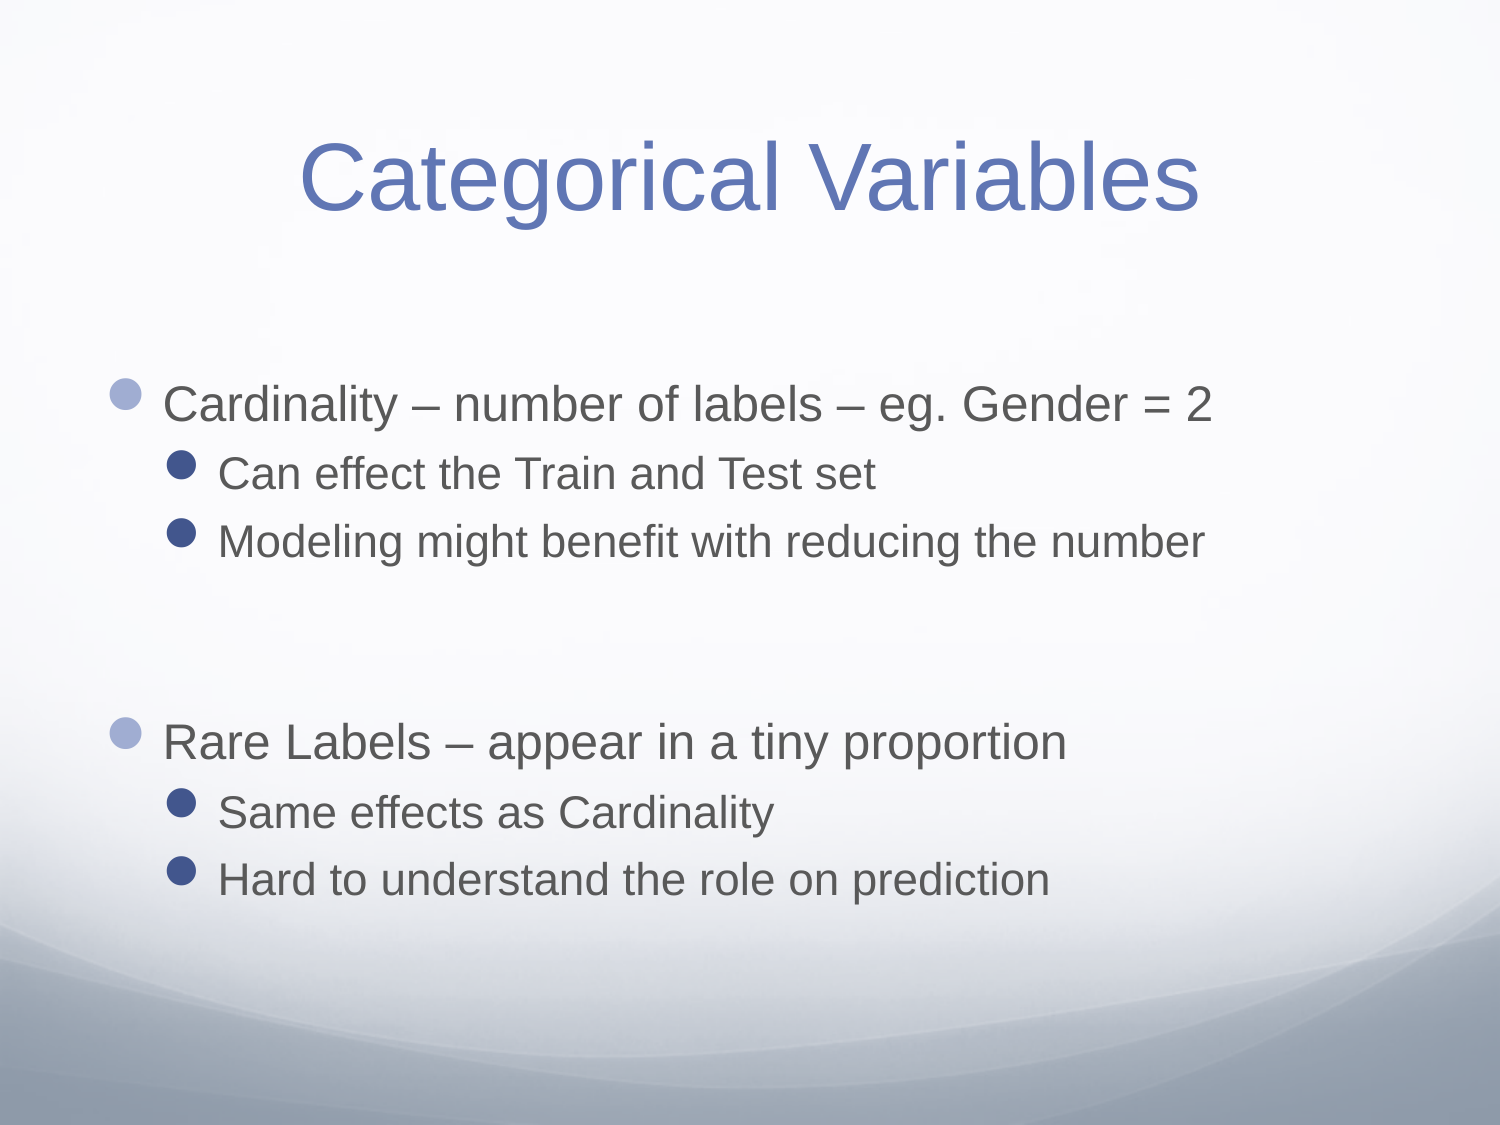

# Categorical Variables

Cardinality – number of labels – eg. Gender = 2
Can effect the Train and Test set
Modeling might benefit with reducing the number

Rare Labels – appear in a tiny proportion
Same effects as Cardinality
Hard to understand the role on prediction